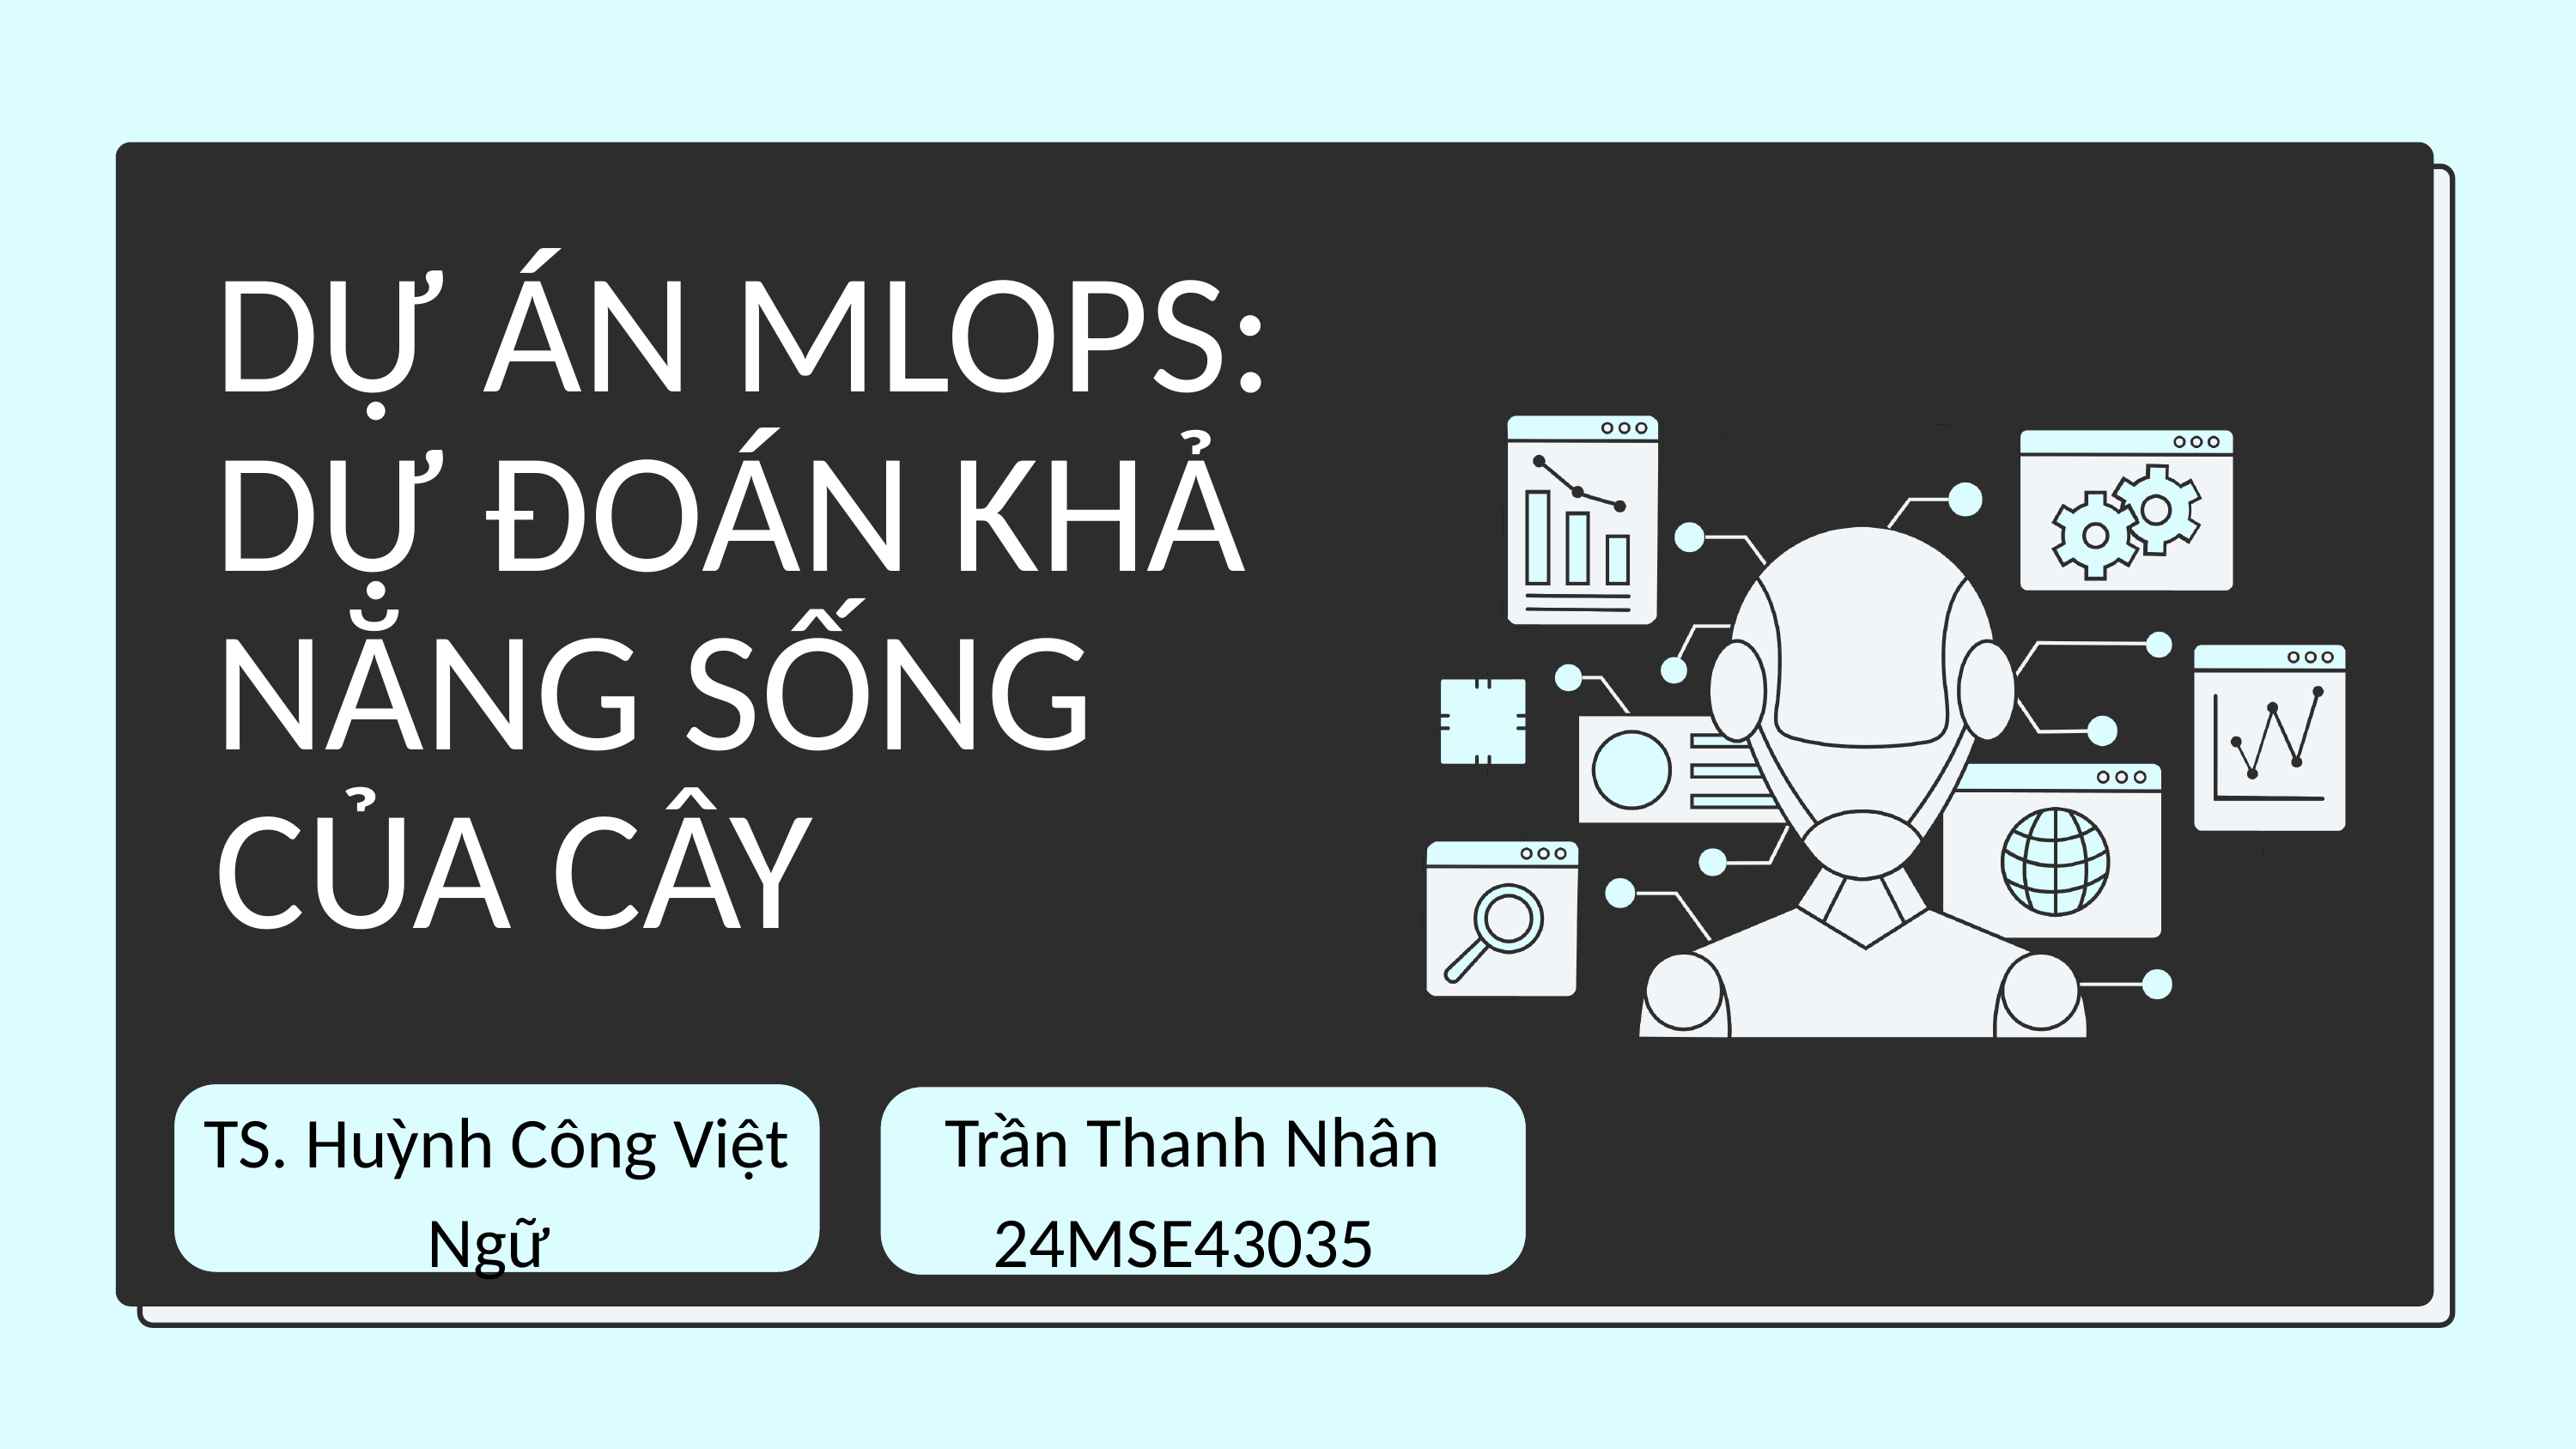

DỰ ÁN MLOPS: DỰ ĐOÁN KHẢ NĂNG SỐNG CỦA CÂY

Trần Thanh Nhân 24MSE43035
TS. Huỳnh Công Việt Ngữ